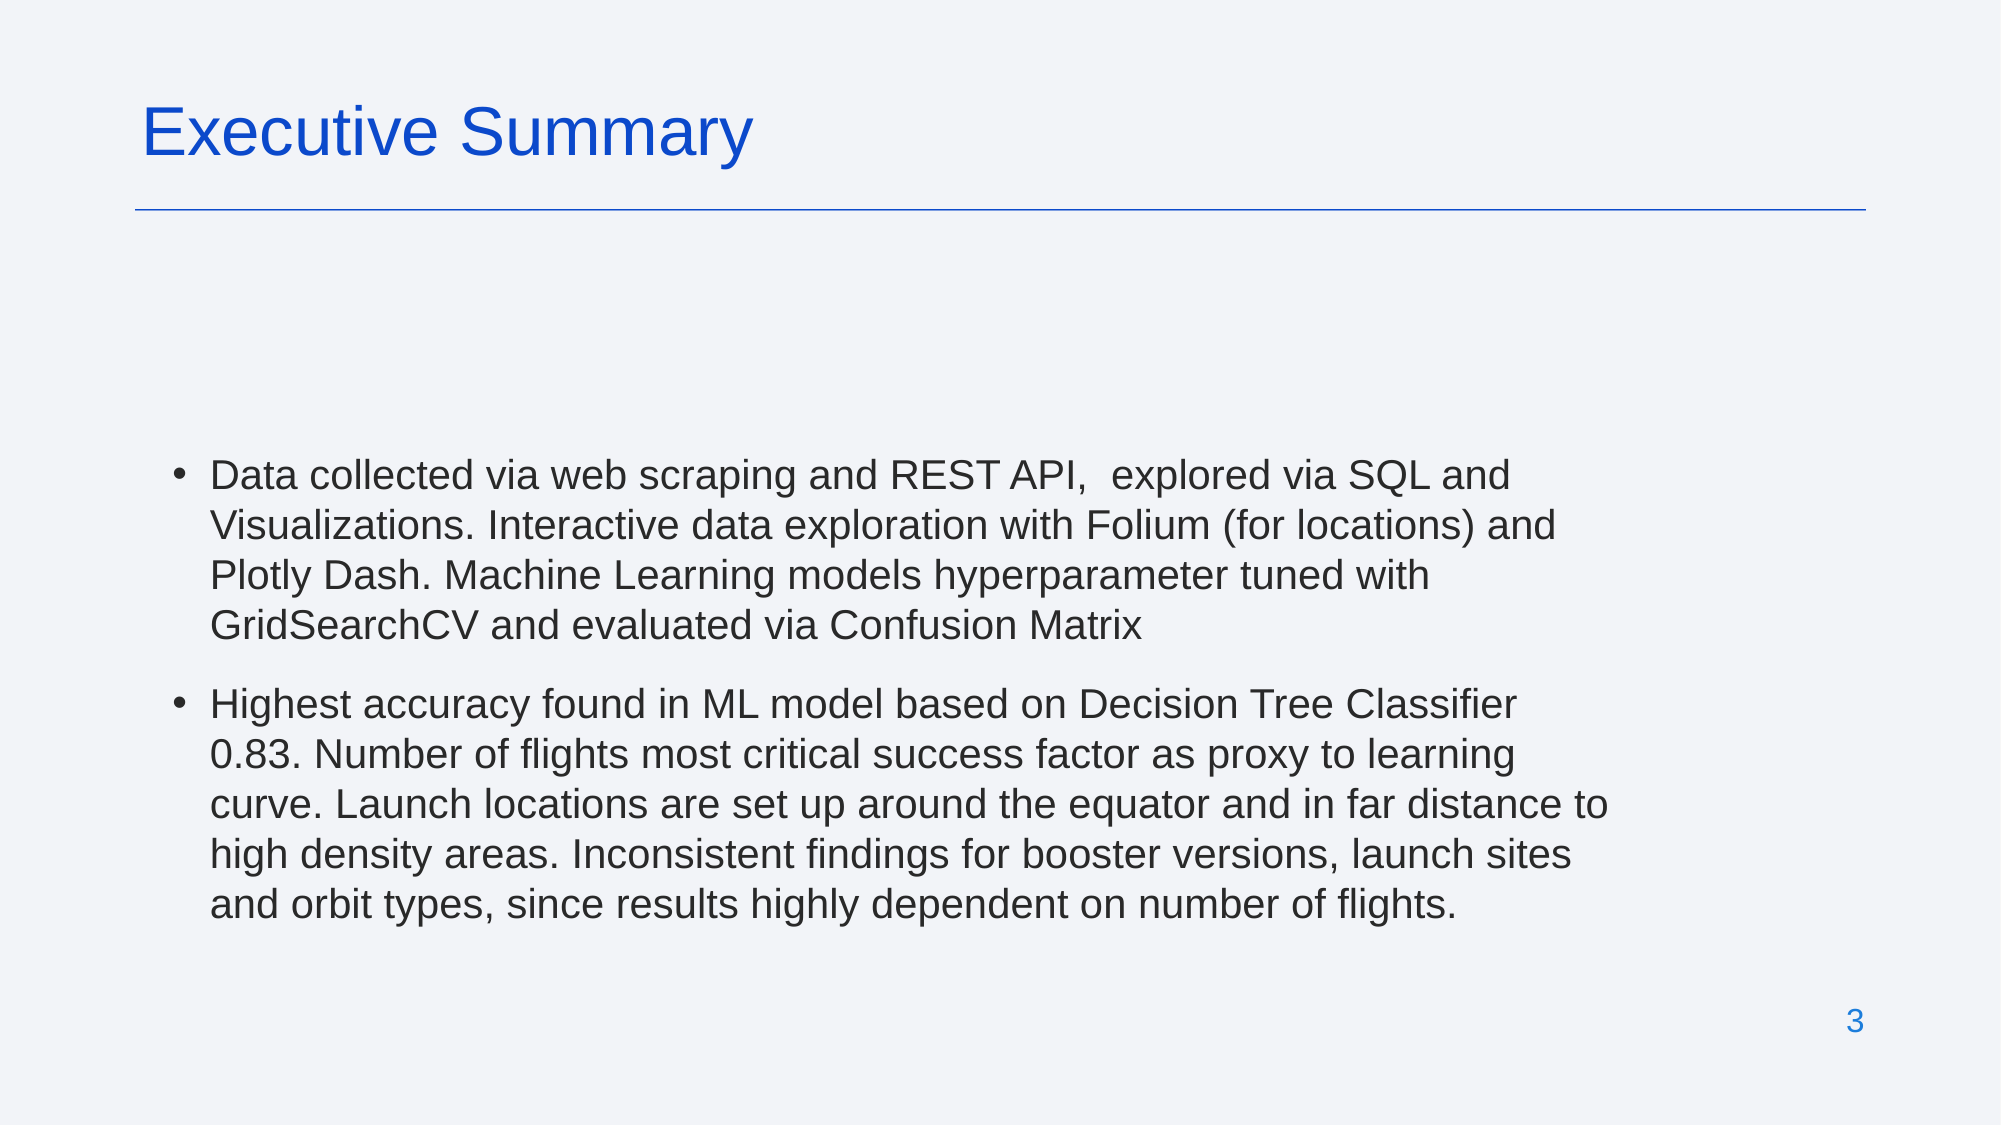

Executive Summary
Data collected via web scraping and REST API,  explored via SQL and Visualizations. Interactive data exploration with Folium (for locations) and Plotly Dash. Machine Learning models hyperparameter tuned with GridSearchCV and evaluated via Confusion Matrix
Highest accuracy found in ML model based on Decision Tree Classifier 0.83. Number of flights most critical success factor as proxy to learning curve. Launch locations are set up around the equator and in far distance to high density areas. Inconsistent findings for booster versions, launch sites and orbit types, since results highly dependent on number of flights.
3